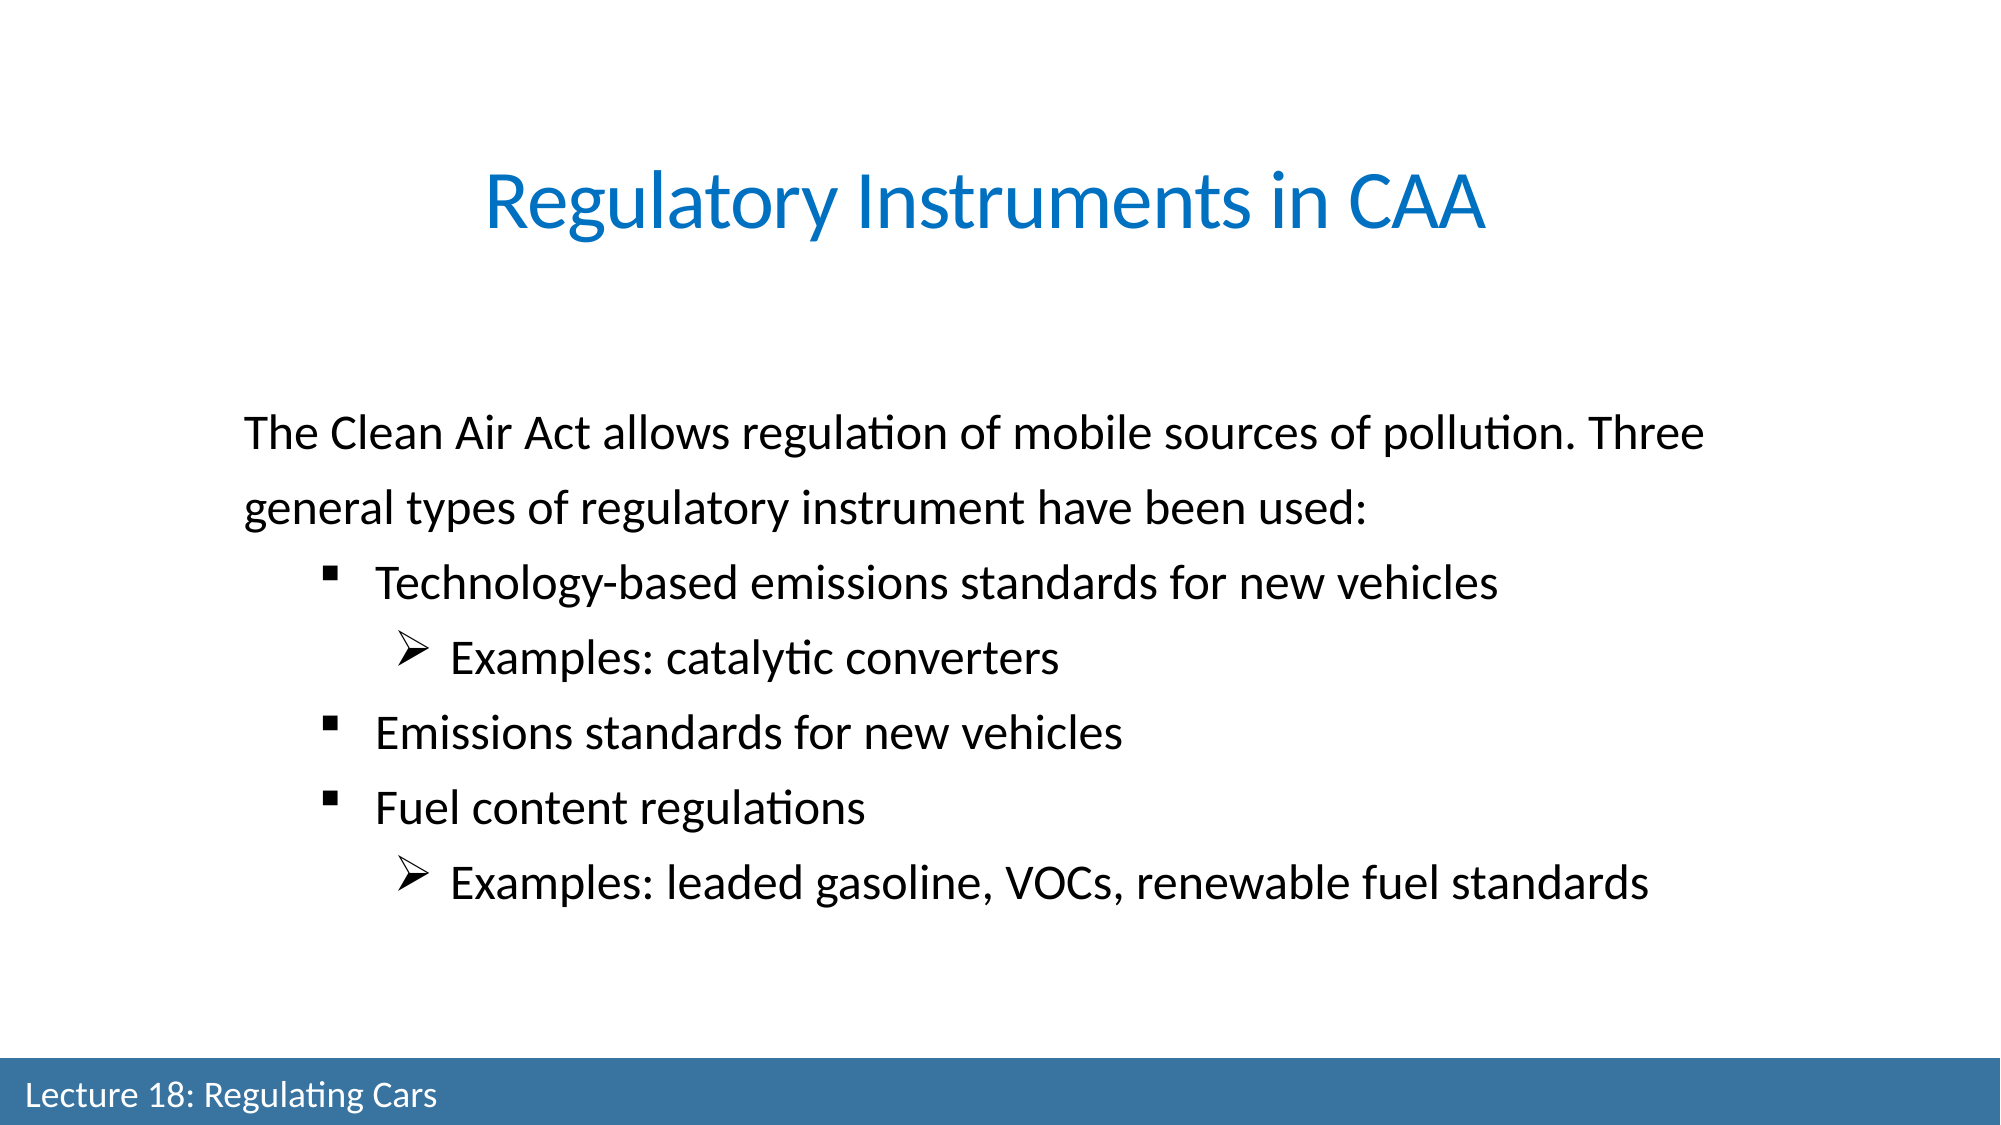

Regulatory Instruments in CAA
The Clean Air Act allows regulation of mobile sources of pollution. Three general types of regulatory instrument have been used:
Technology-based emissions standards for new vehicles
Examples: catalytic converters
Emissions standards for new vehicles
Fuel content regulations
Examples: leaded gasoline, VOCs, renewable fuel standards